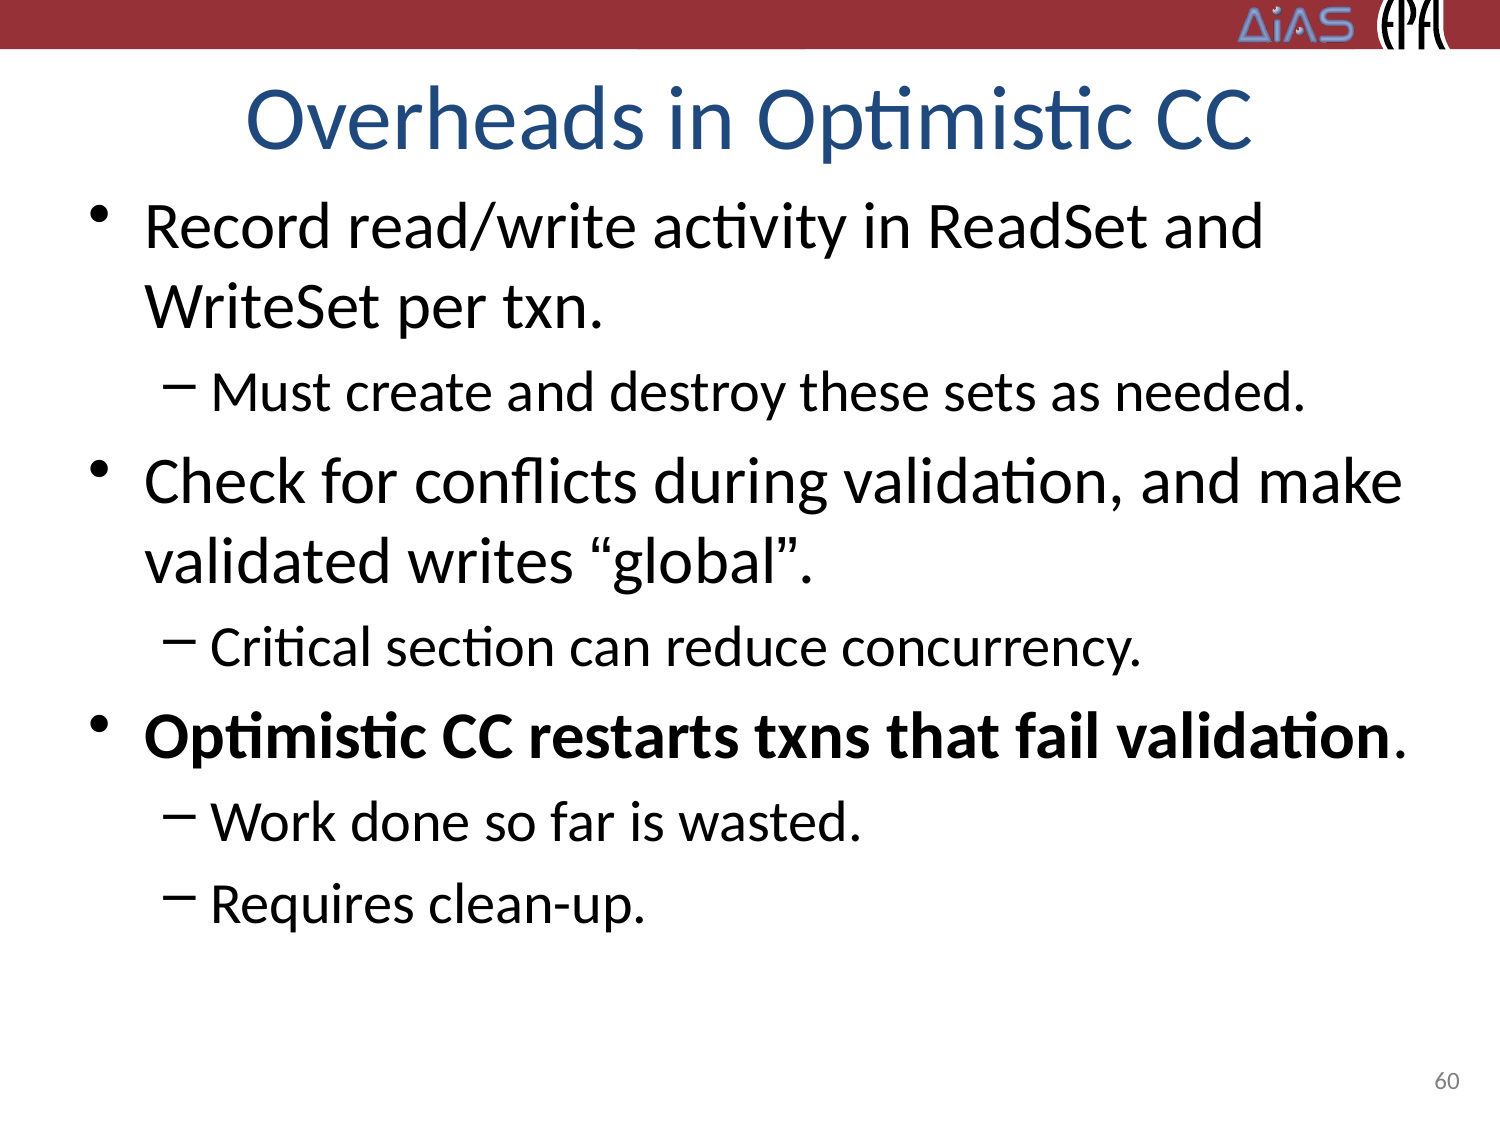

# Overheads in Optimistic CC
Record read/write activity in ReadSet and WriteSet per txn.
Must create and destroy these sets as needed.
Check for conflicts during validation, and make validated writes “global”.
Critical section can reduce concurrency.
Optimistic CC restarts txns that fail validation.
Work done so far is wasted.
Requires clean-up.
60